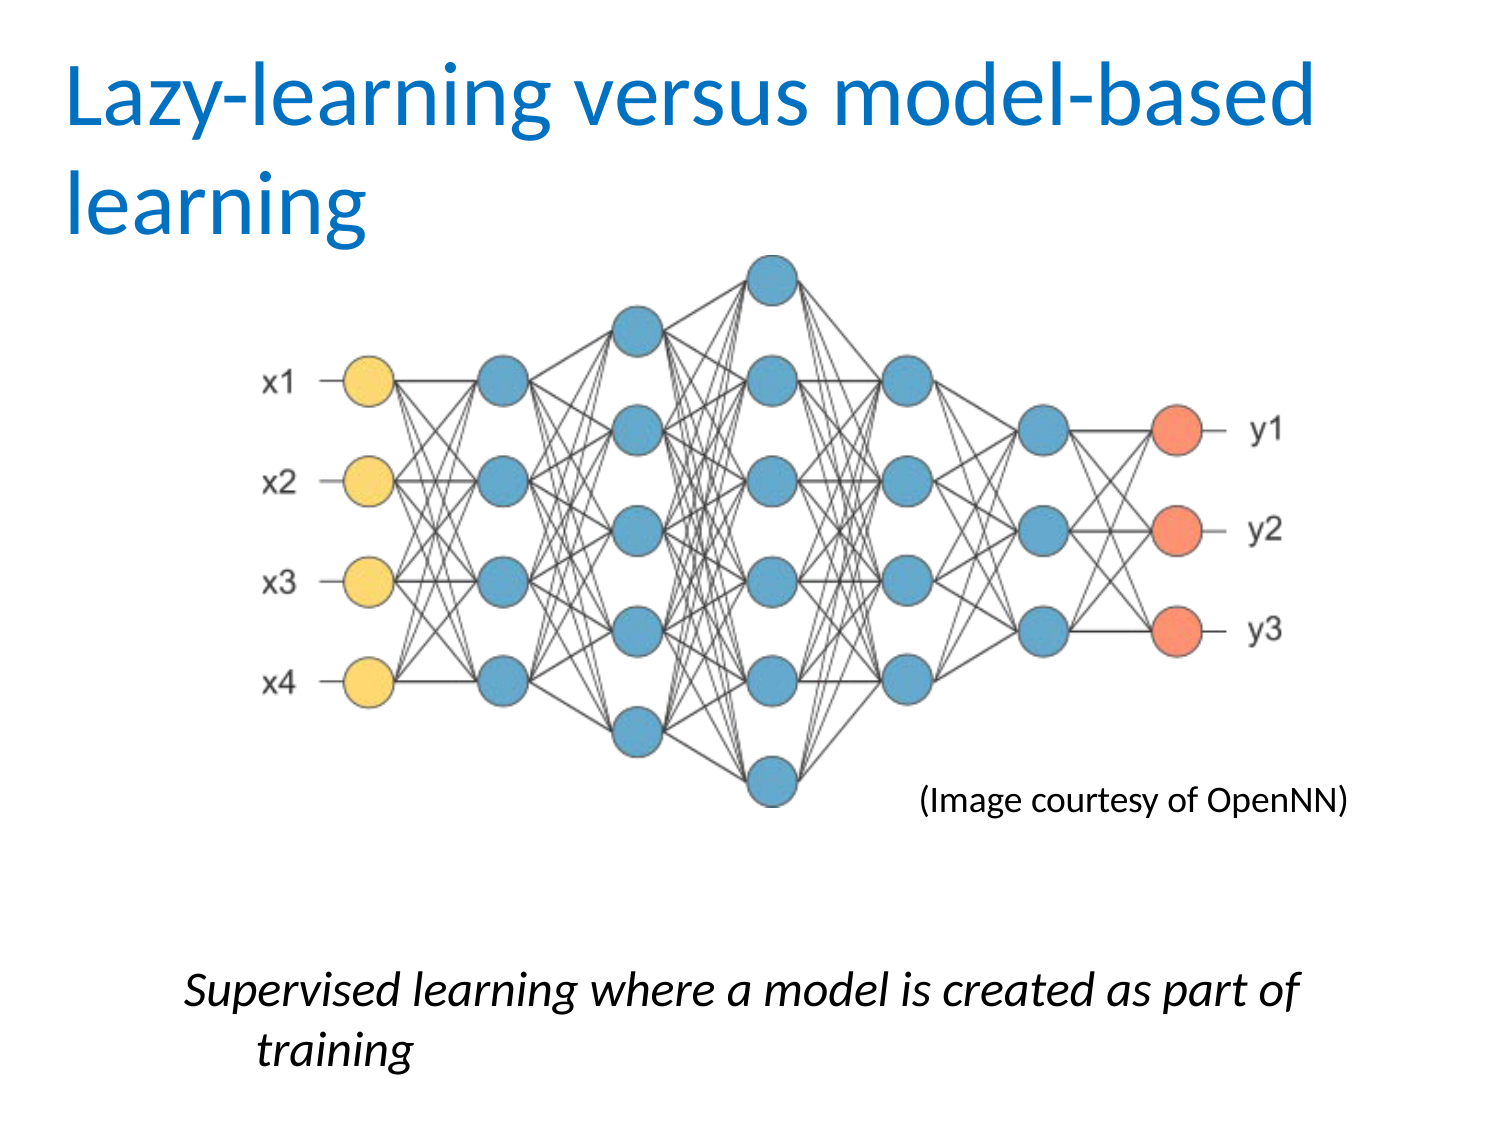

# Lazy-learning versus model-based learning

(Image courtesy of OpenNN)
Supervised learning where a model is created as part of training